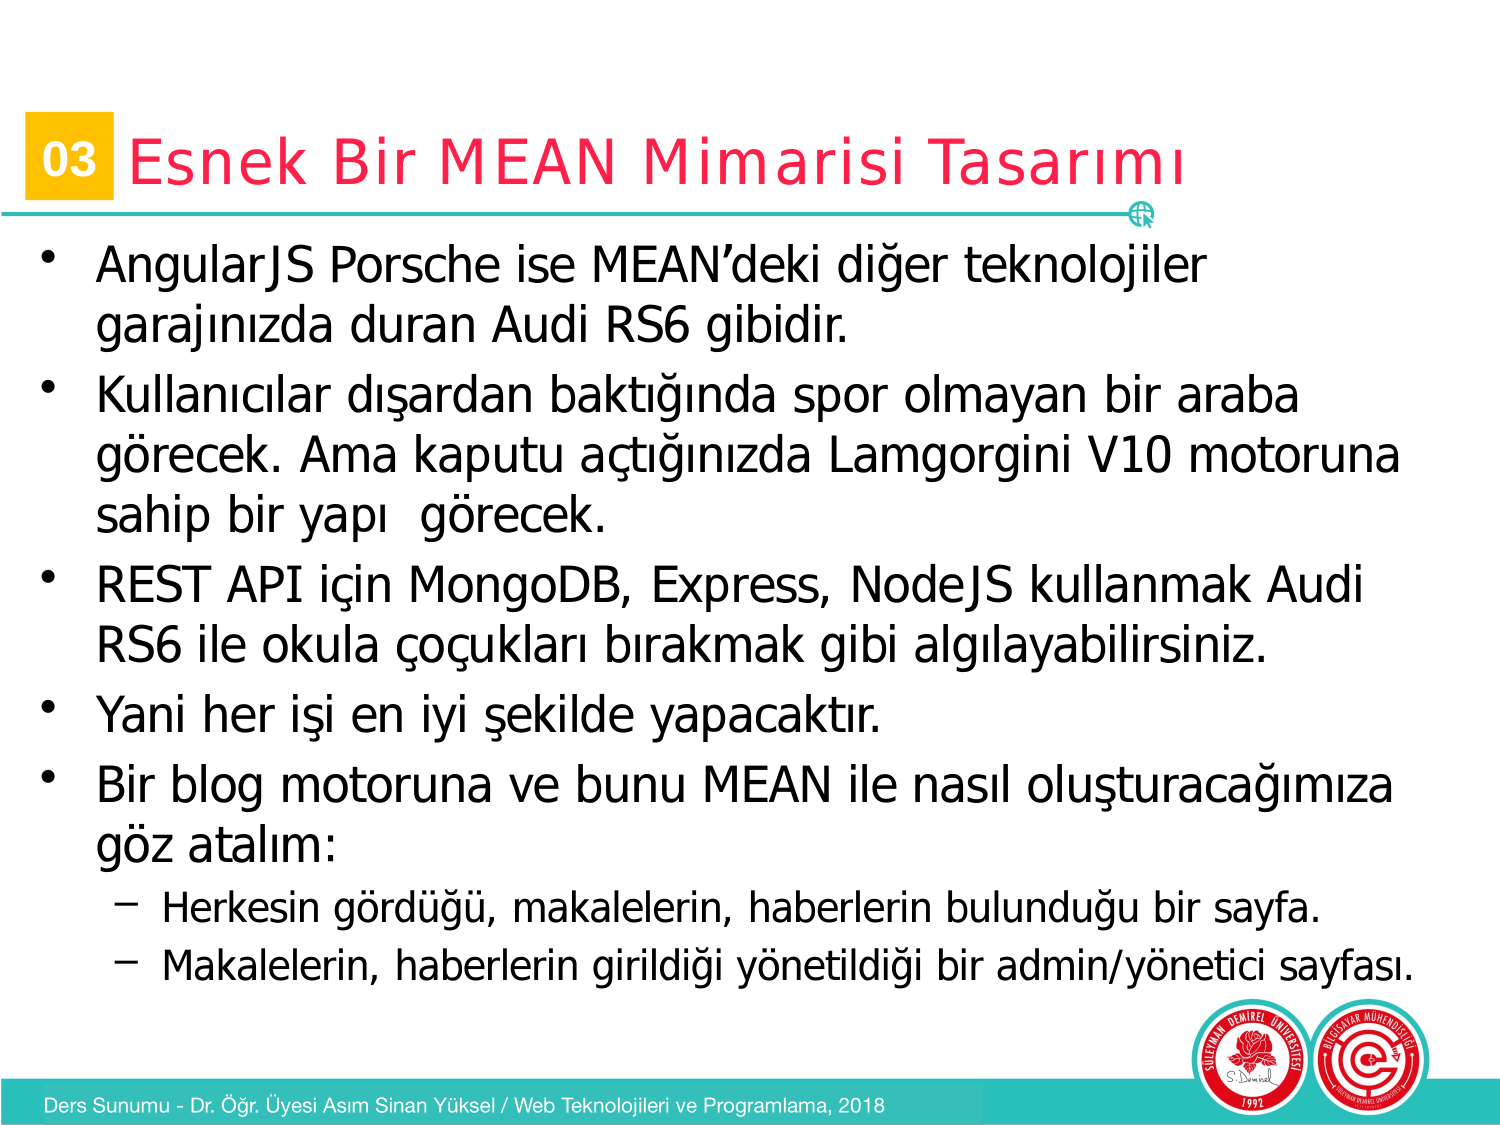

03
# Esnek Bir MEAN Mimarisi Tasarımı
AngularJS Porsche ise MEAN’deki diğer teknolojiler garajınızda duran Audi RS6 gibidir.
Kullanıcılar dışardan baktığında spor olmayan bir araba görecek. Ama kaputu açtığınızda Lamgorgini V10 motoruna sahip bir yapı  görecek.
REST API için MongoDB, Express, NodeJS kullanmak Audi RS6 ile okula çoçukları bırakmak gibi algılayabilirsiniz.
Yani her işi en iyi şekilde yapacaktır.
Bir blog motoruna ve bunu MEAN ile nasıl oluşturacağımıza göz atalım:
Herkesin gördüğü, makalelerin, haberlerin bulunduğu bir sayfa.
Makalelerin, haberlerin girildiği yönetildiği bir admin/yönetici sayfası.